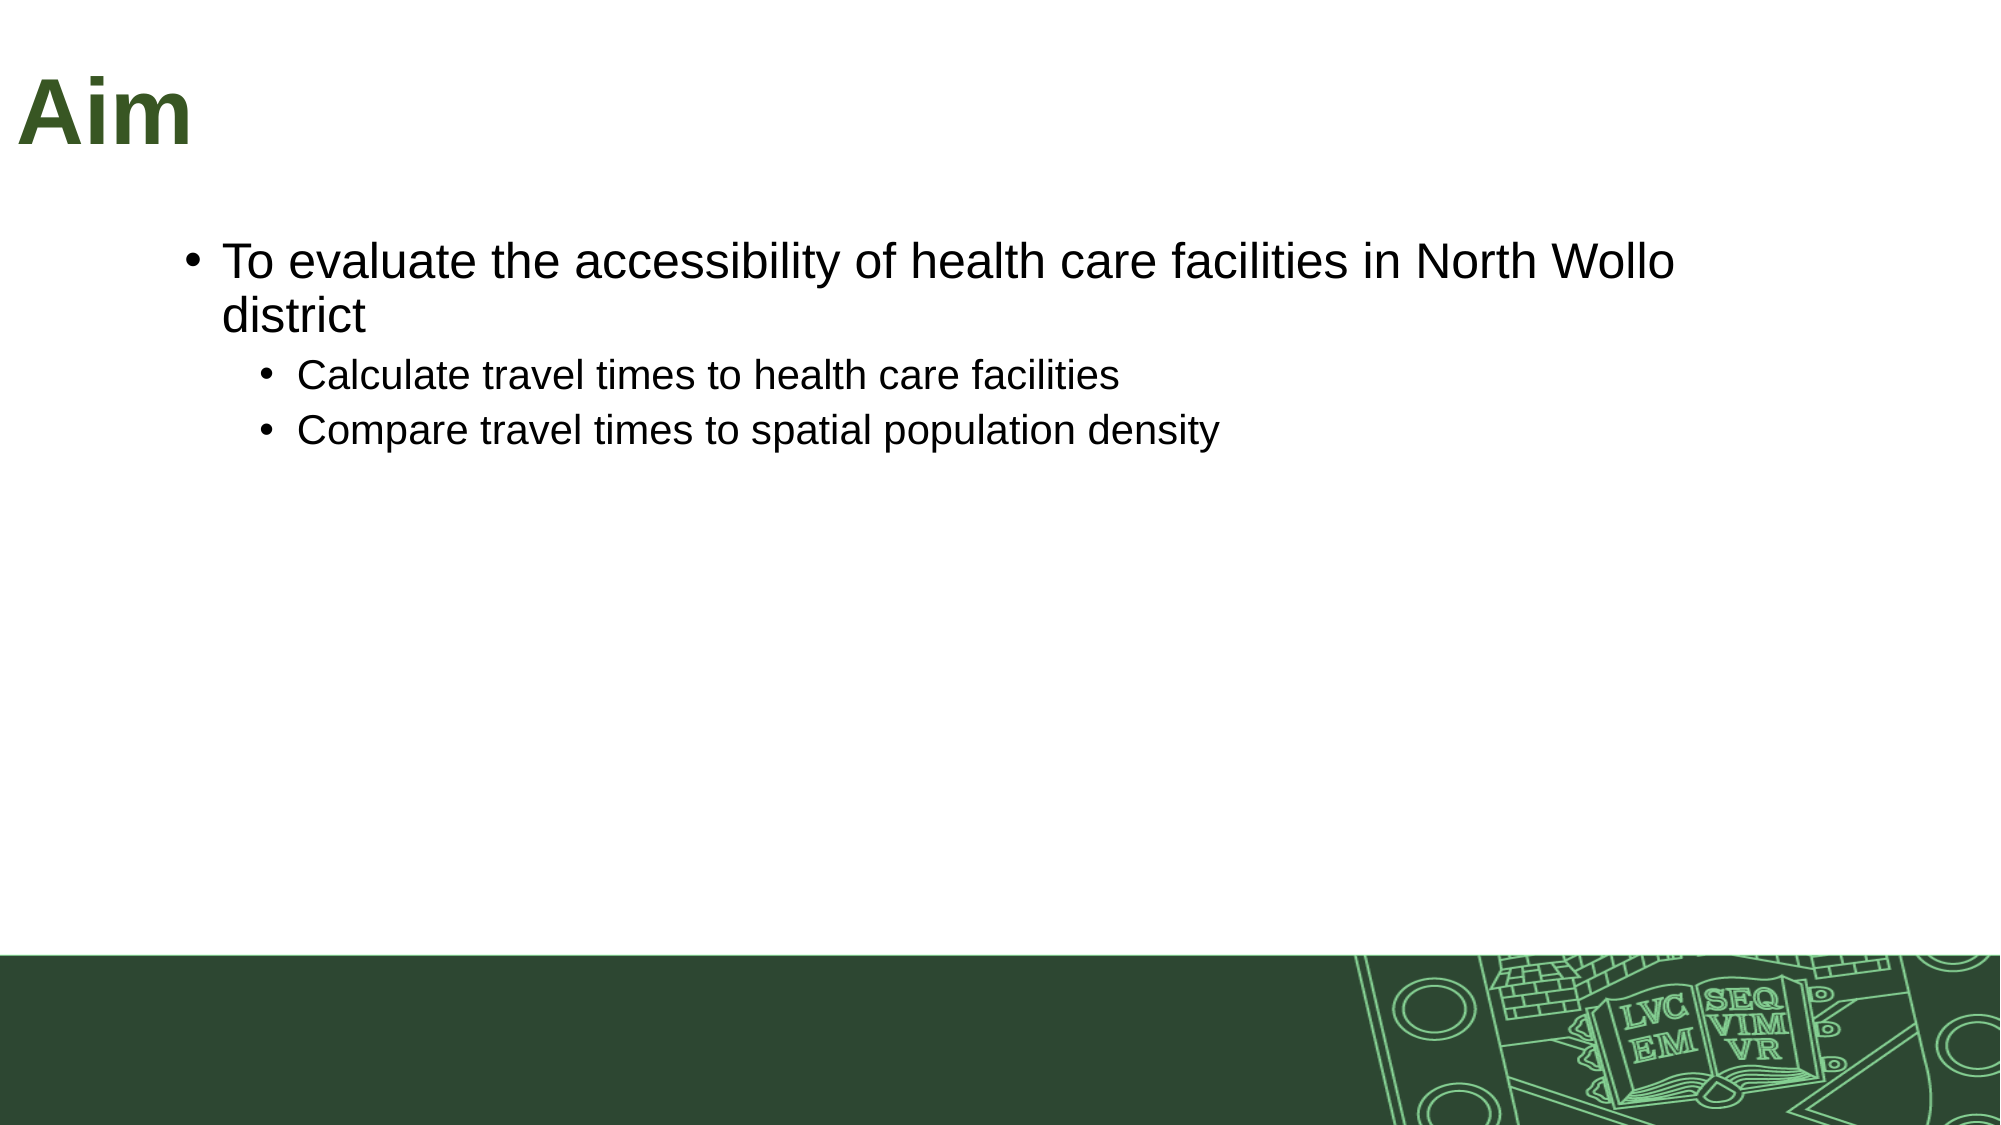

# Aim
To evaluate the accessibility of health care facilities in North Wollo district
Calculate travel times to health care facilities
Compare travel times to spatial population density